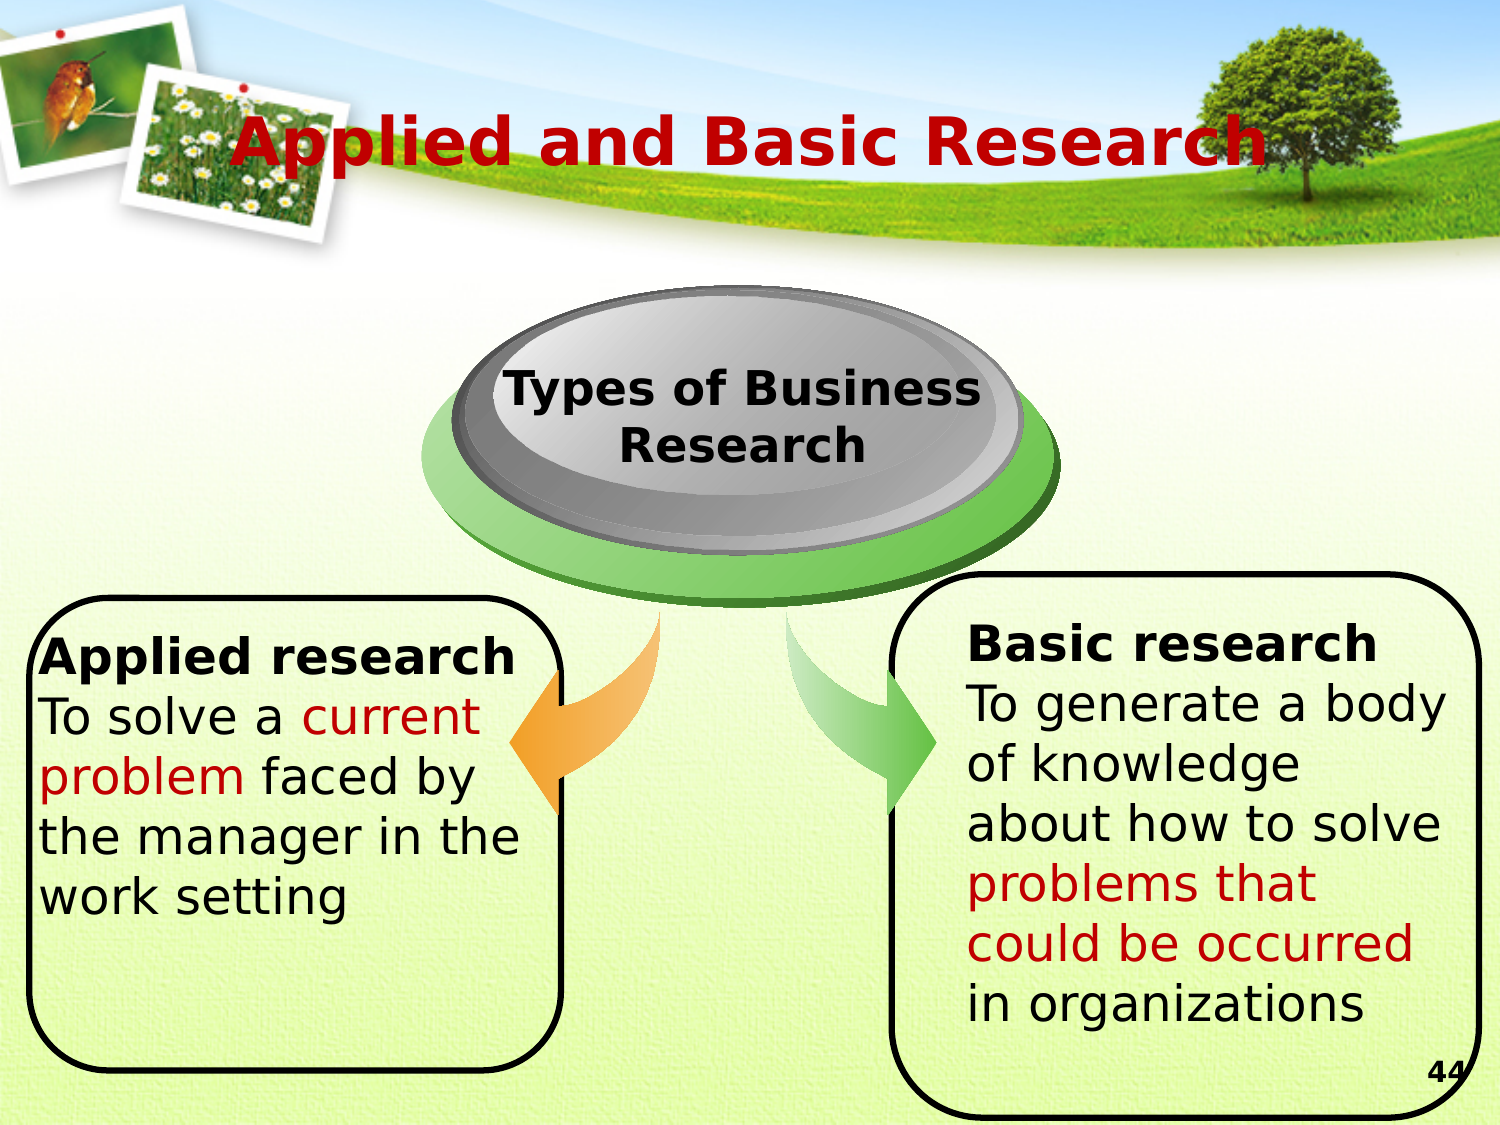

# Applied and Basic Research

Types of Business Research

Basic research
To generate a body of knowledge about how to solve problems that could be occurred in organizations

Applied research
To solve a current problem faced by the manager in the work setting
44